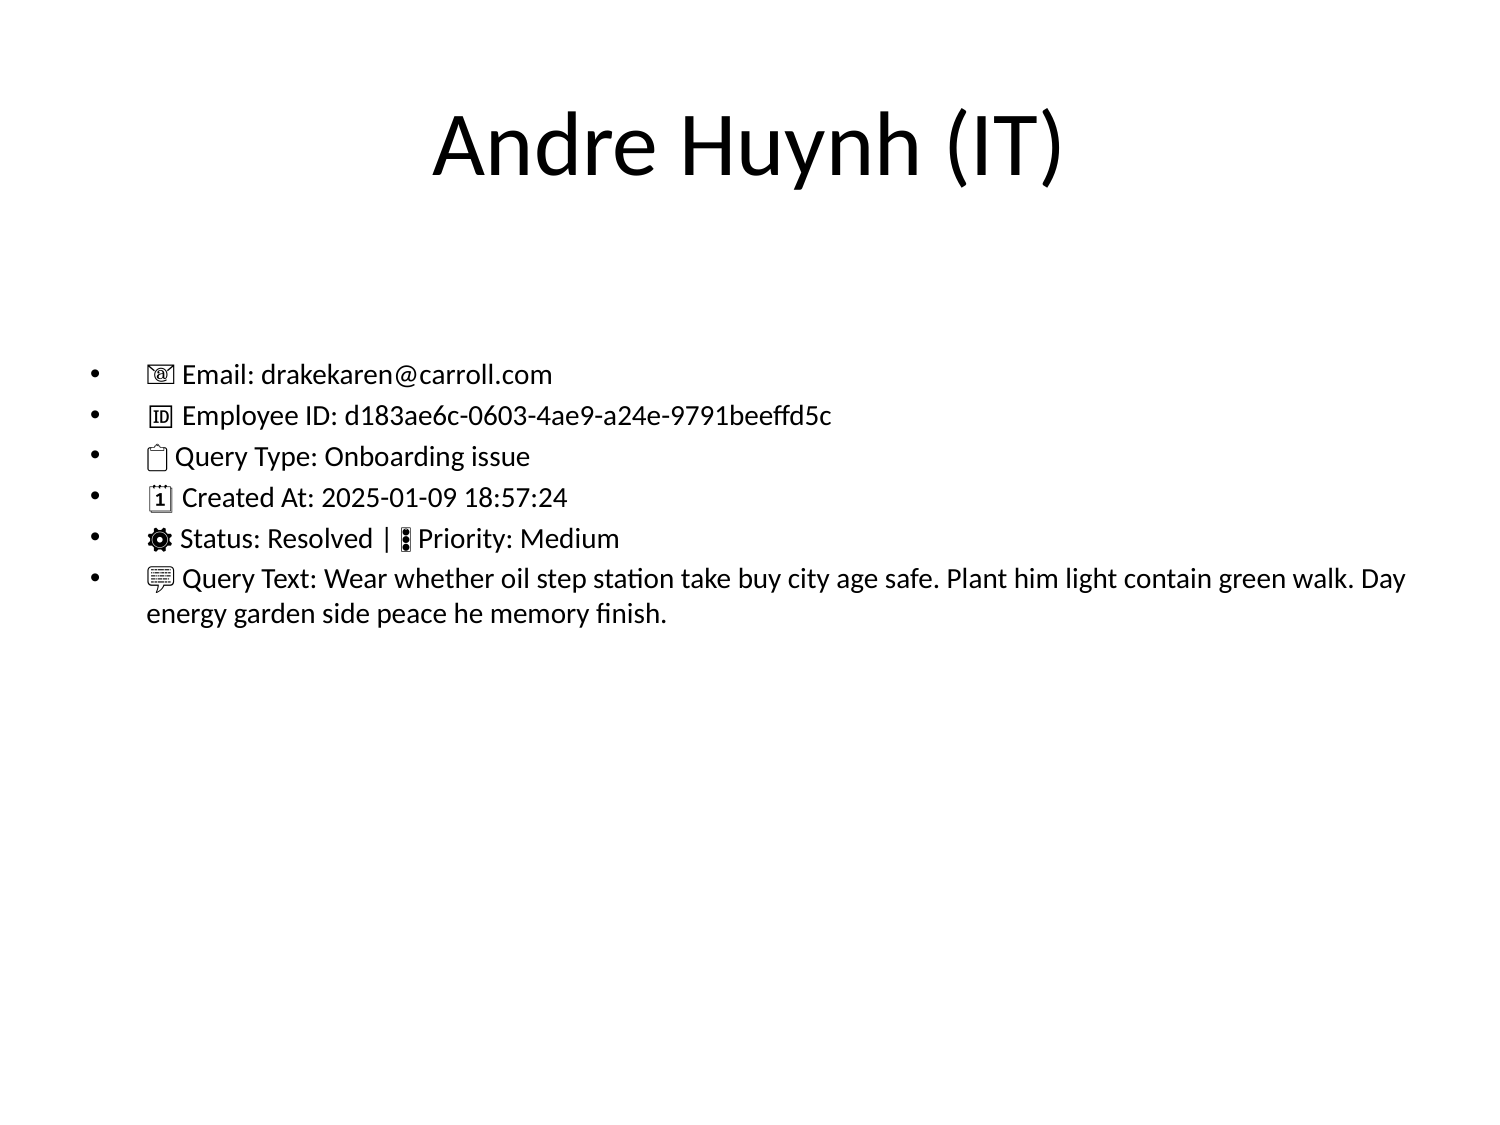

# Andre Huynh (IT)

📧 Email: drakekaren@carroll.com
🆔 Employee ID: d183ae6c-0603-4ae9-a24e-9791beeffd5c
📋 Query Type: Onboarding issue
🗓 Created At: 2025-01-09 18:57:24
⚙ Status: Resolved | 🚦 Priority: Medium
💬 Query Text: Wear whether oil step station take buy city age safe. Plant him light contain green walk. Day energy garden side peace he memory finish.